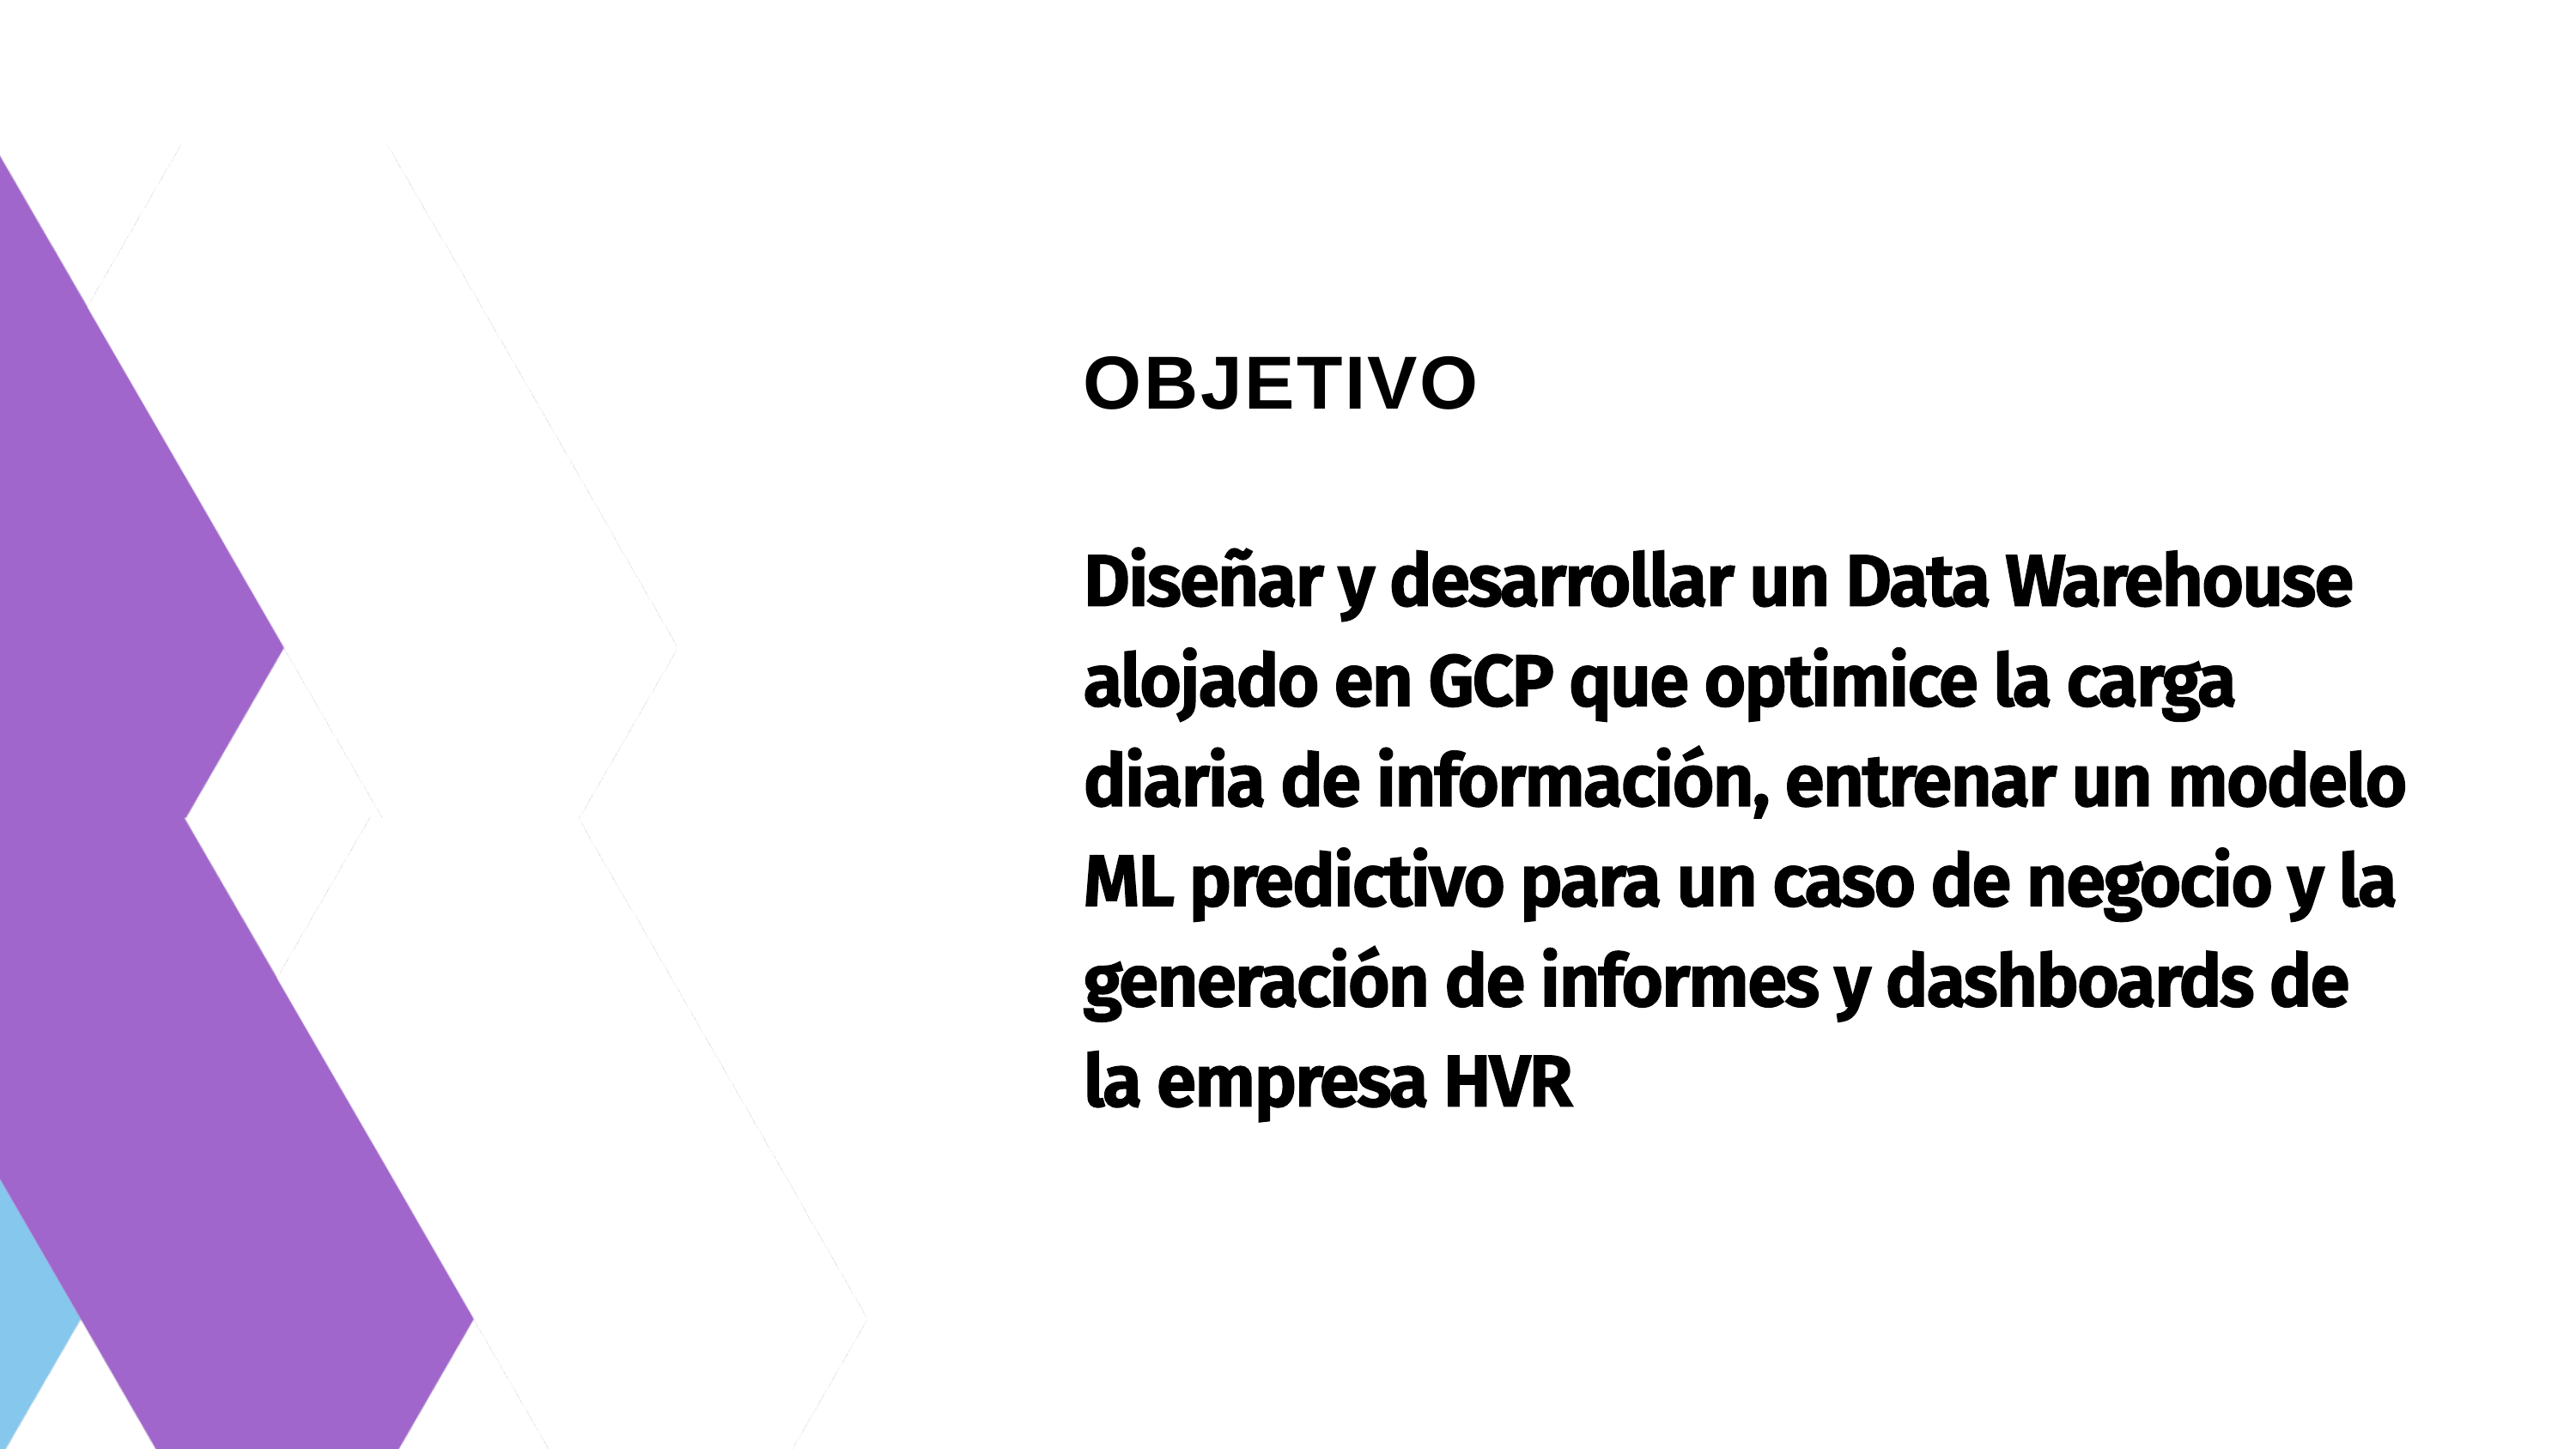

OBJETIVO
Diseñar y desarrollar un Data Warehouse alojado en GCP que optimice la carga diaria de información, entrenar un modelo ML predictivo para un caso de negocio y la generación de informes y dashboards de la empresa HVR